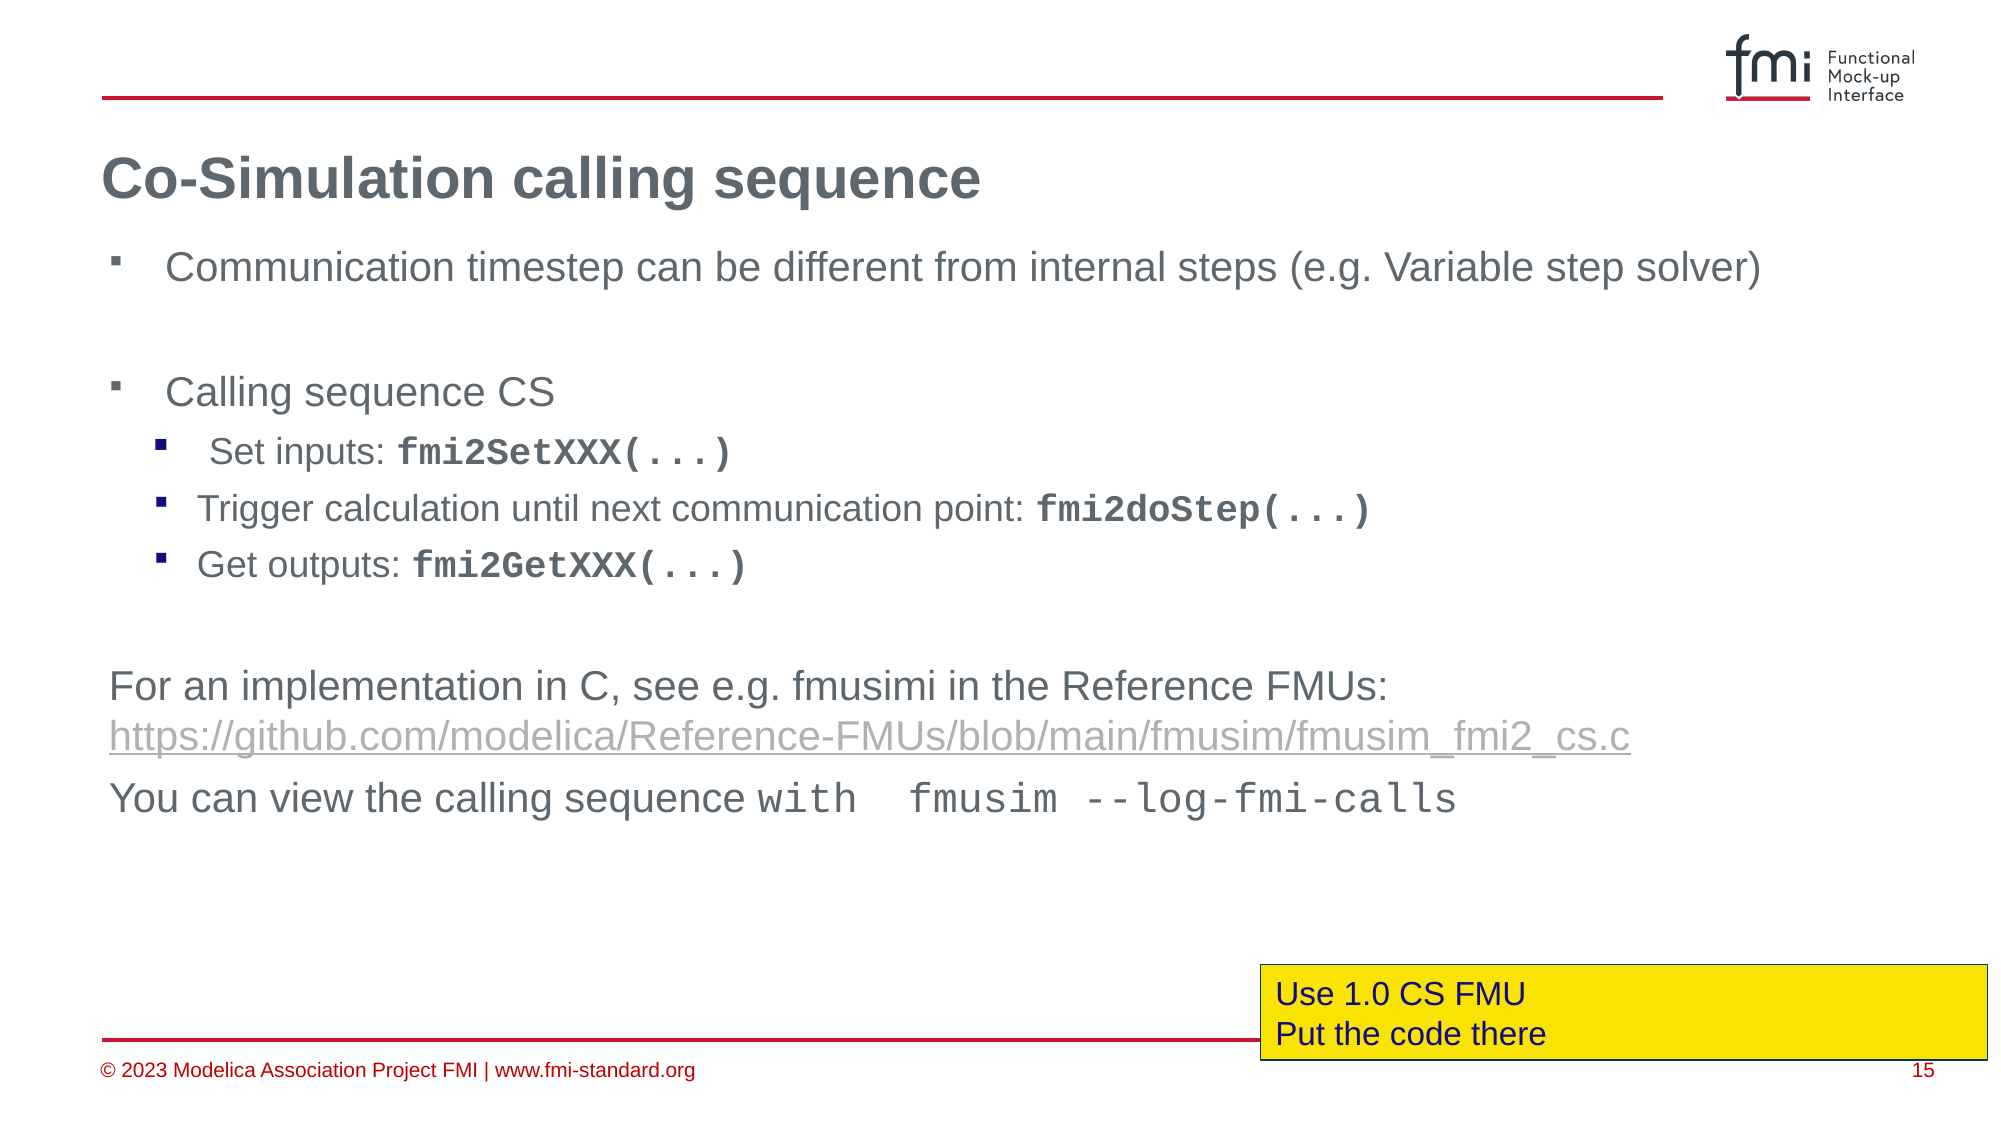

# Co-Simulation calling sequence
Communication timestep can be different from internal steps (e.g. Variable step solver)

Calling sequence CS
Set inputs: fmi2SetXXX(...)
Trigger calculation until next communication point: fmi2doStep(...)
Get outputs: fmi2GetXXX(...)

For an implementation in C, see e.g. fmusimi in the Reference FMUs:
https://github.com/modelica/Reference-FMUs/blob/main/fmusim/fmusim_fmi2_cs.c
You can view the calling sequence with  fmusim --log-fmi-calls
Use 1.0 CS FMU
Put the code there